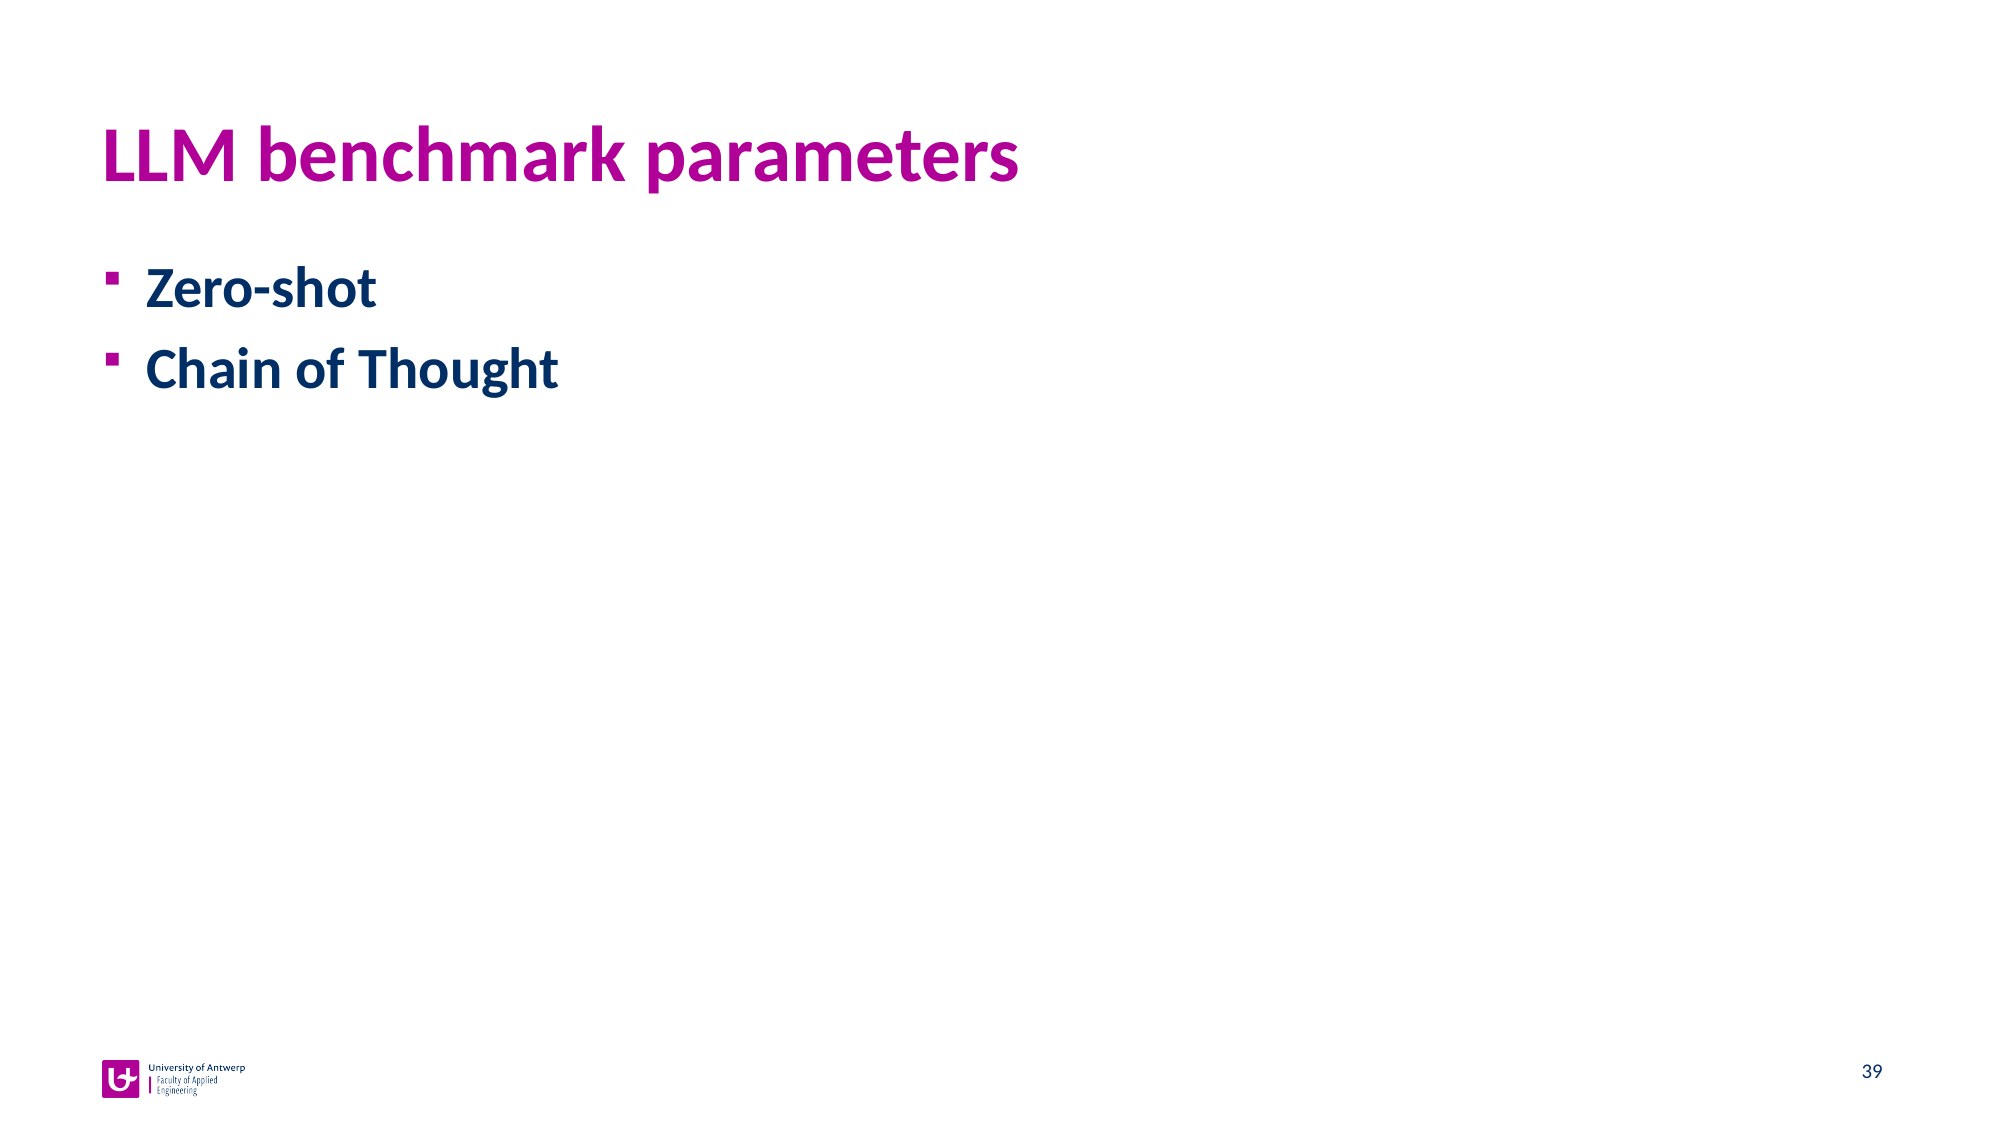

# LLM benchmark parameters
Zero-shot
Chain of Thought
39